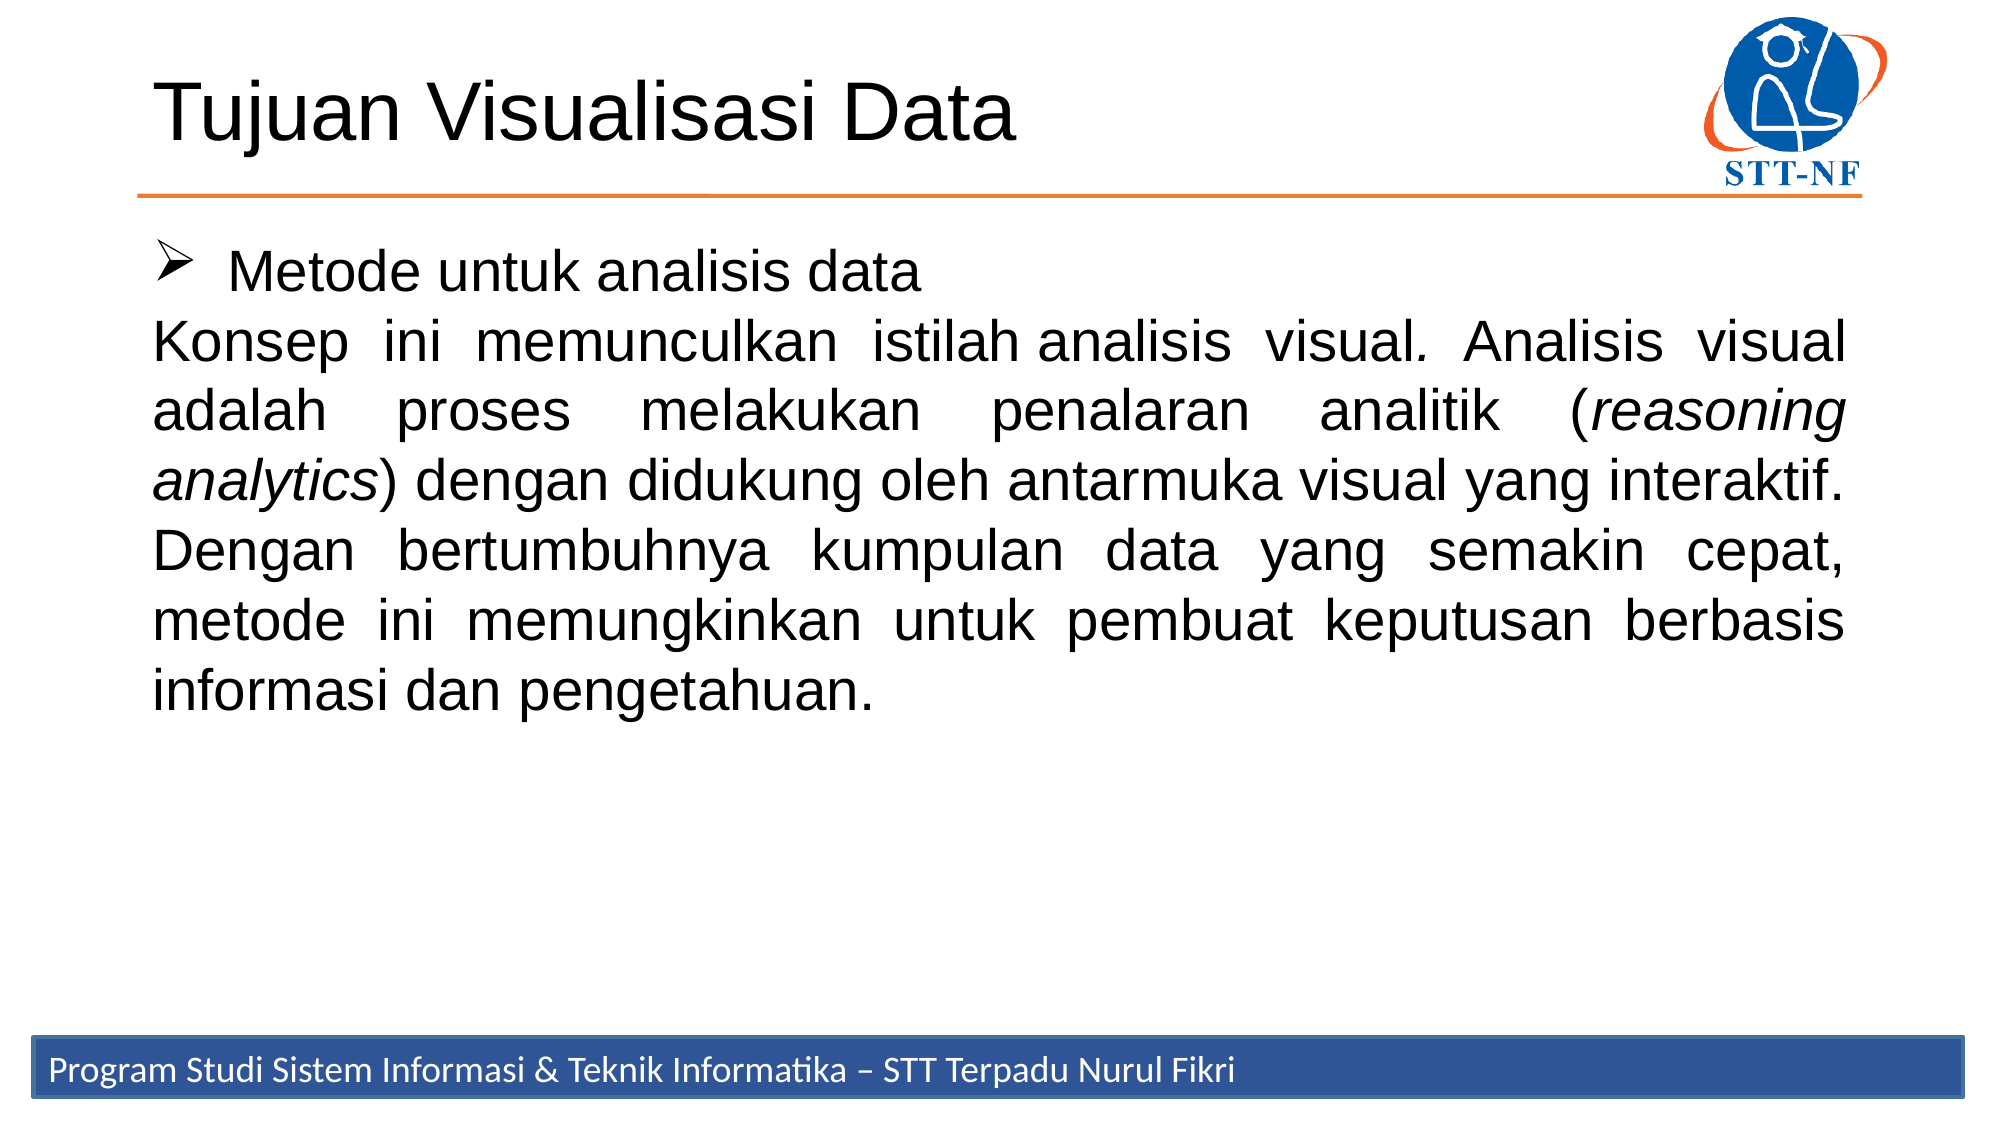

Tujuan Visualisasi Data
Metode untuk analisis data
Konsep ini memunculkan istilah analisis visual. Analisis visual adalah proses melakukan penalaran analitik (reasoning analytics) dengan didukung oleh antarmuka visual yang interaktif. Dengan bertumbuhnya kumpulan data yang semakin cepat, metode ini memungkinkan untuk pembuat keputusan berbasis informasi dan pengetahuan.